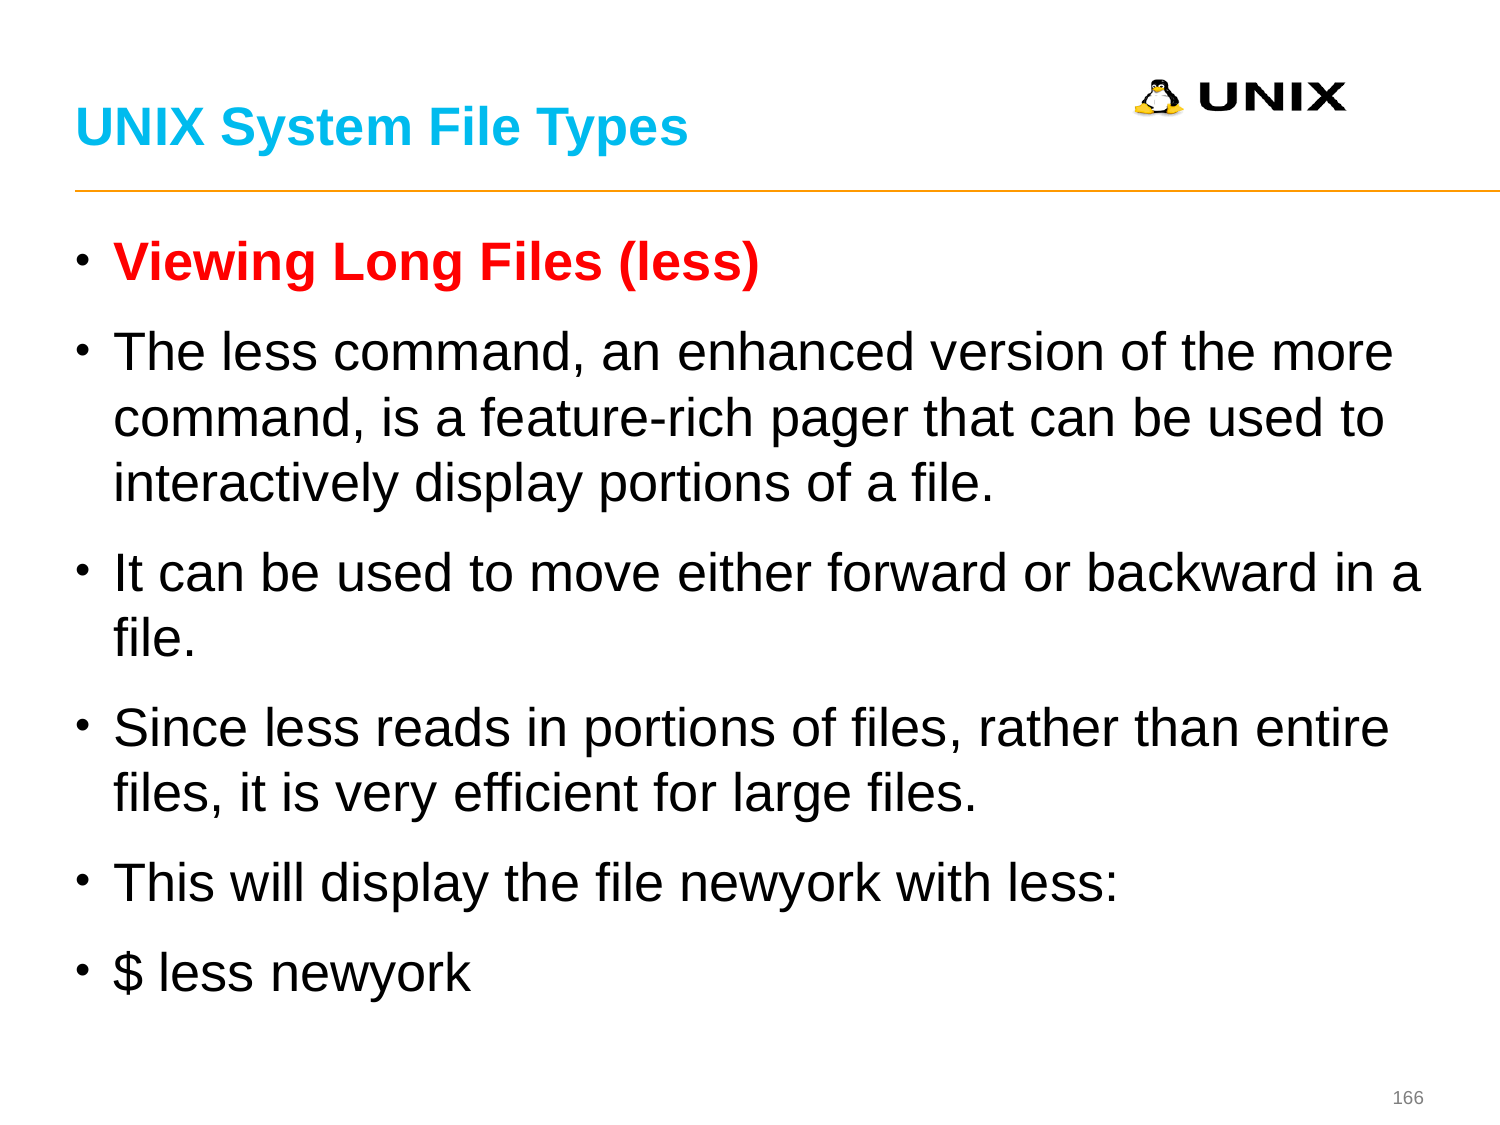

# UNIX System File Types
Viewing Long Files (less)
The less command, an enhanced version of the more command, is a feature-rich pager that can be used to interactively display portions of a file.
It can be used to move either forward or backward in a file.
Since less reads in portions of files, rather than entire files, it is very efficient for large files.
This will display the file newyork with less:
$ less newyork